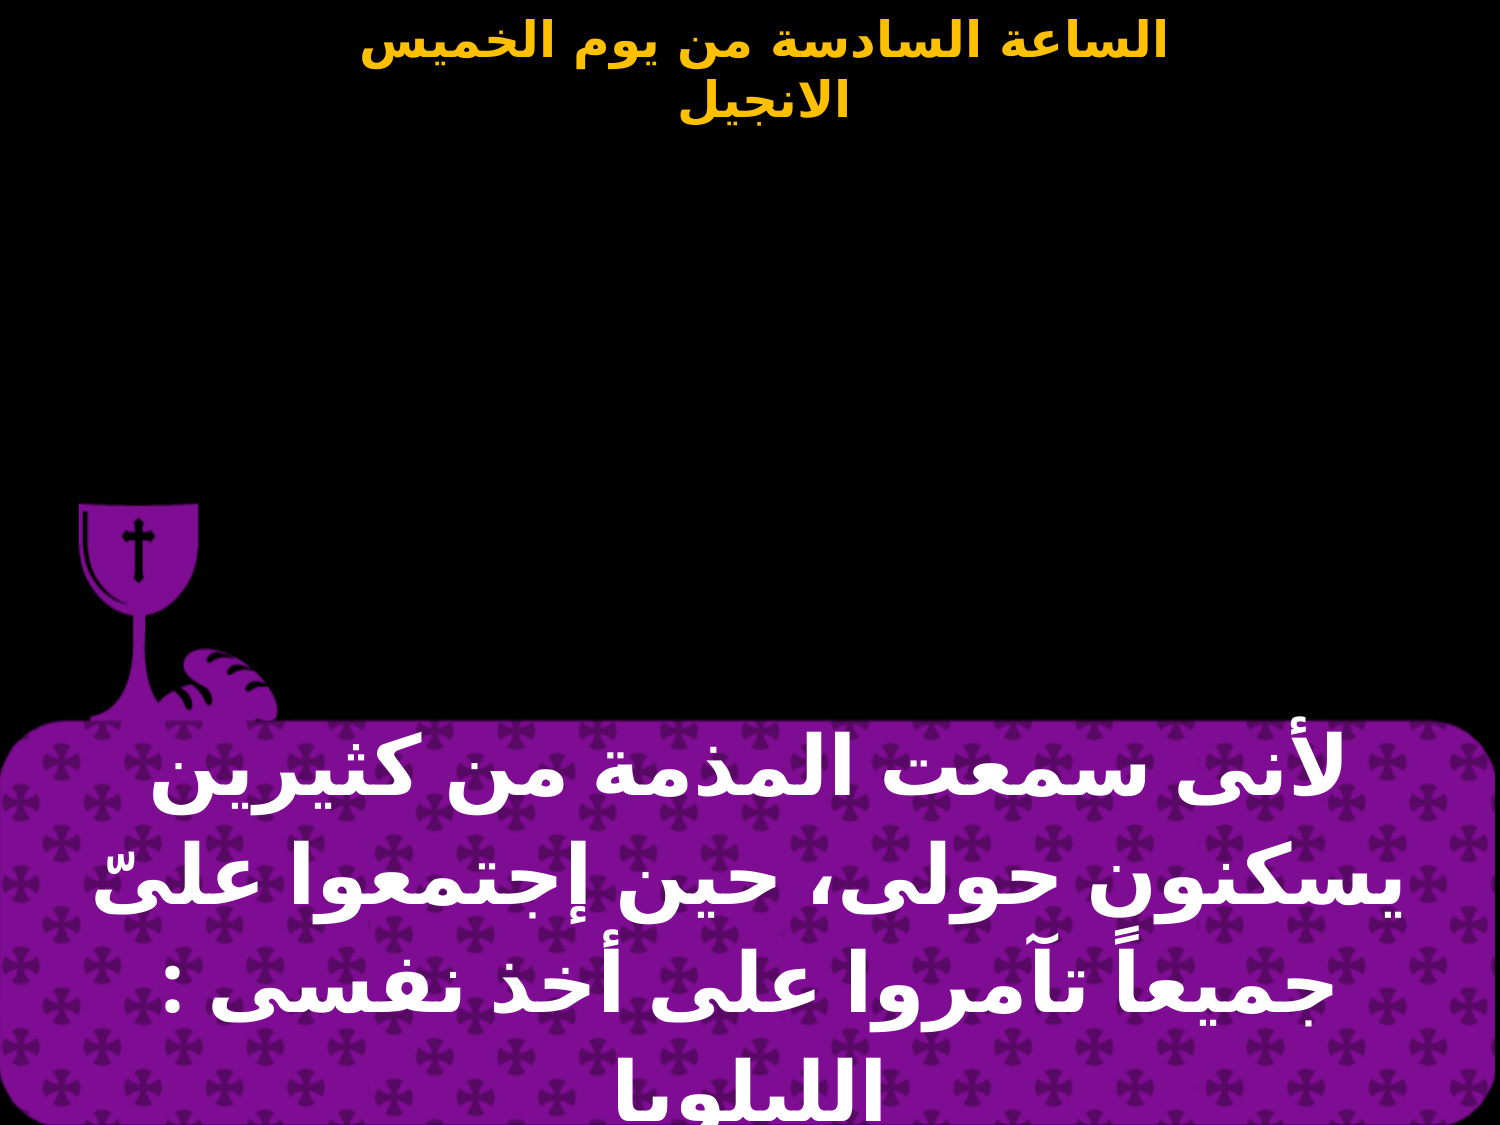

| لأنى سمعت المذمة من كثيرين يسكنون حولى، حين إجتمعوا علىّ جميعاً تآمروا على أخذ نفسى : الليلويا |
| --- |